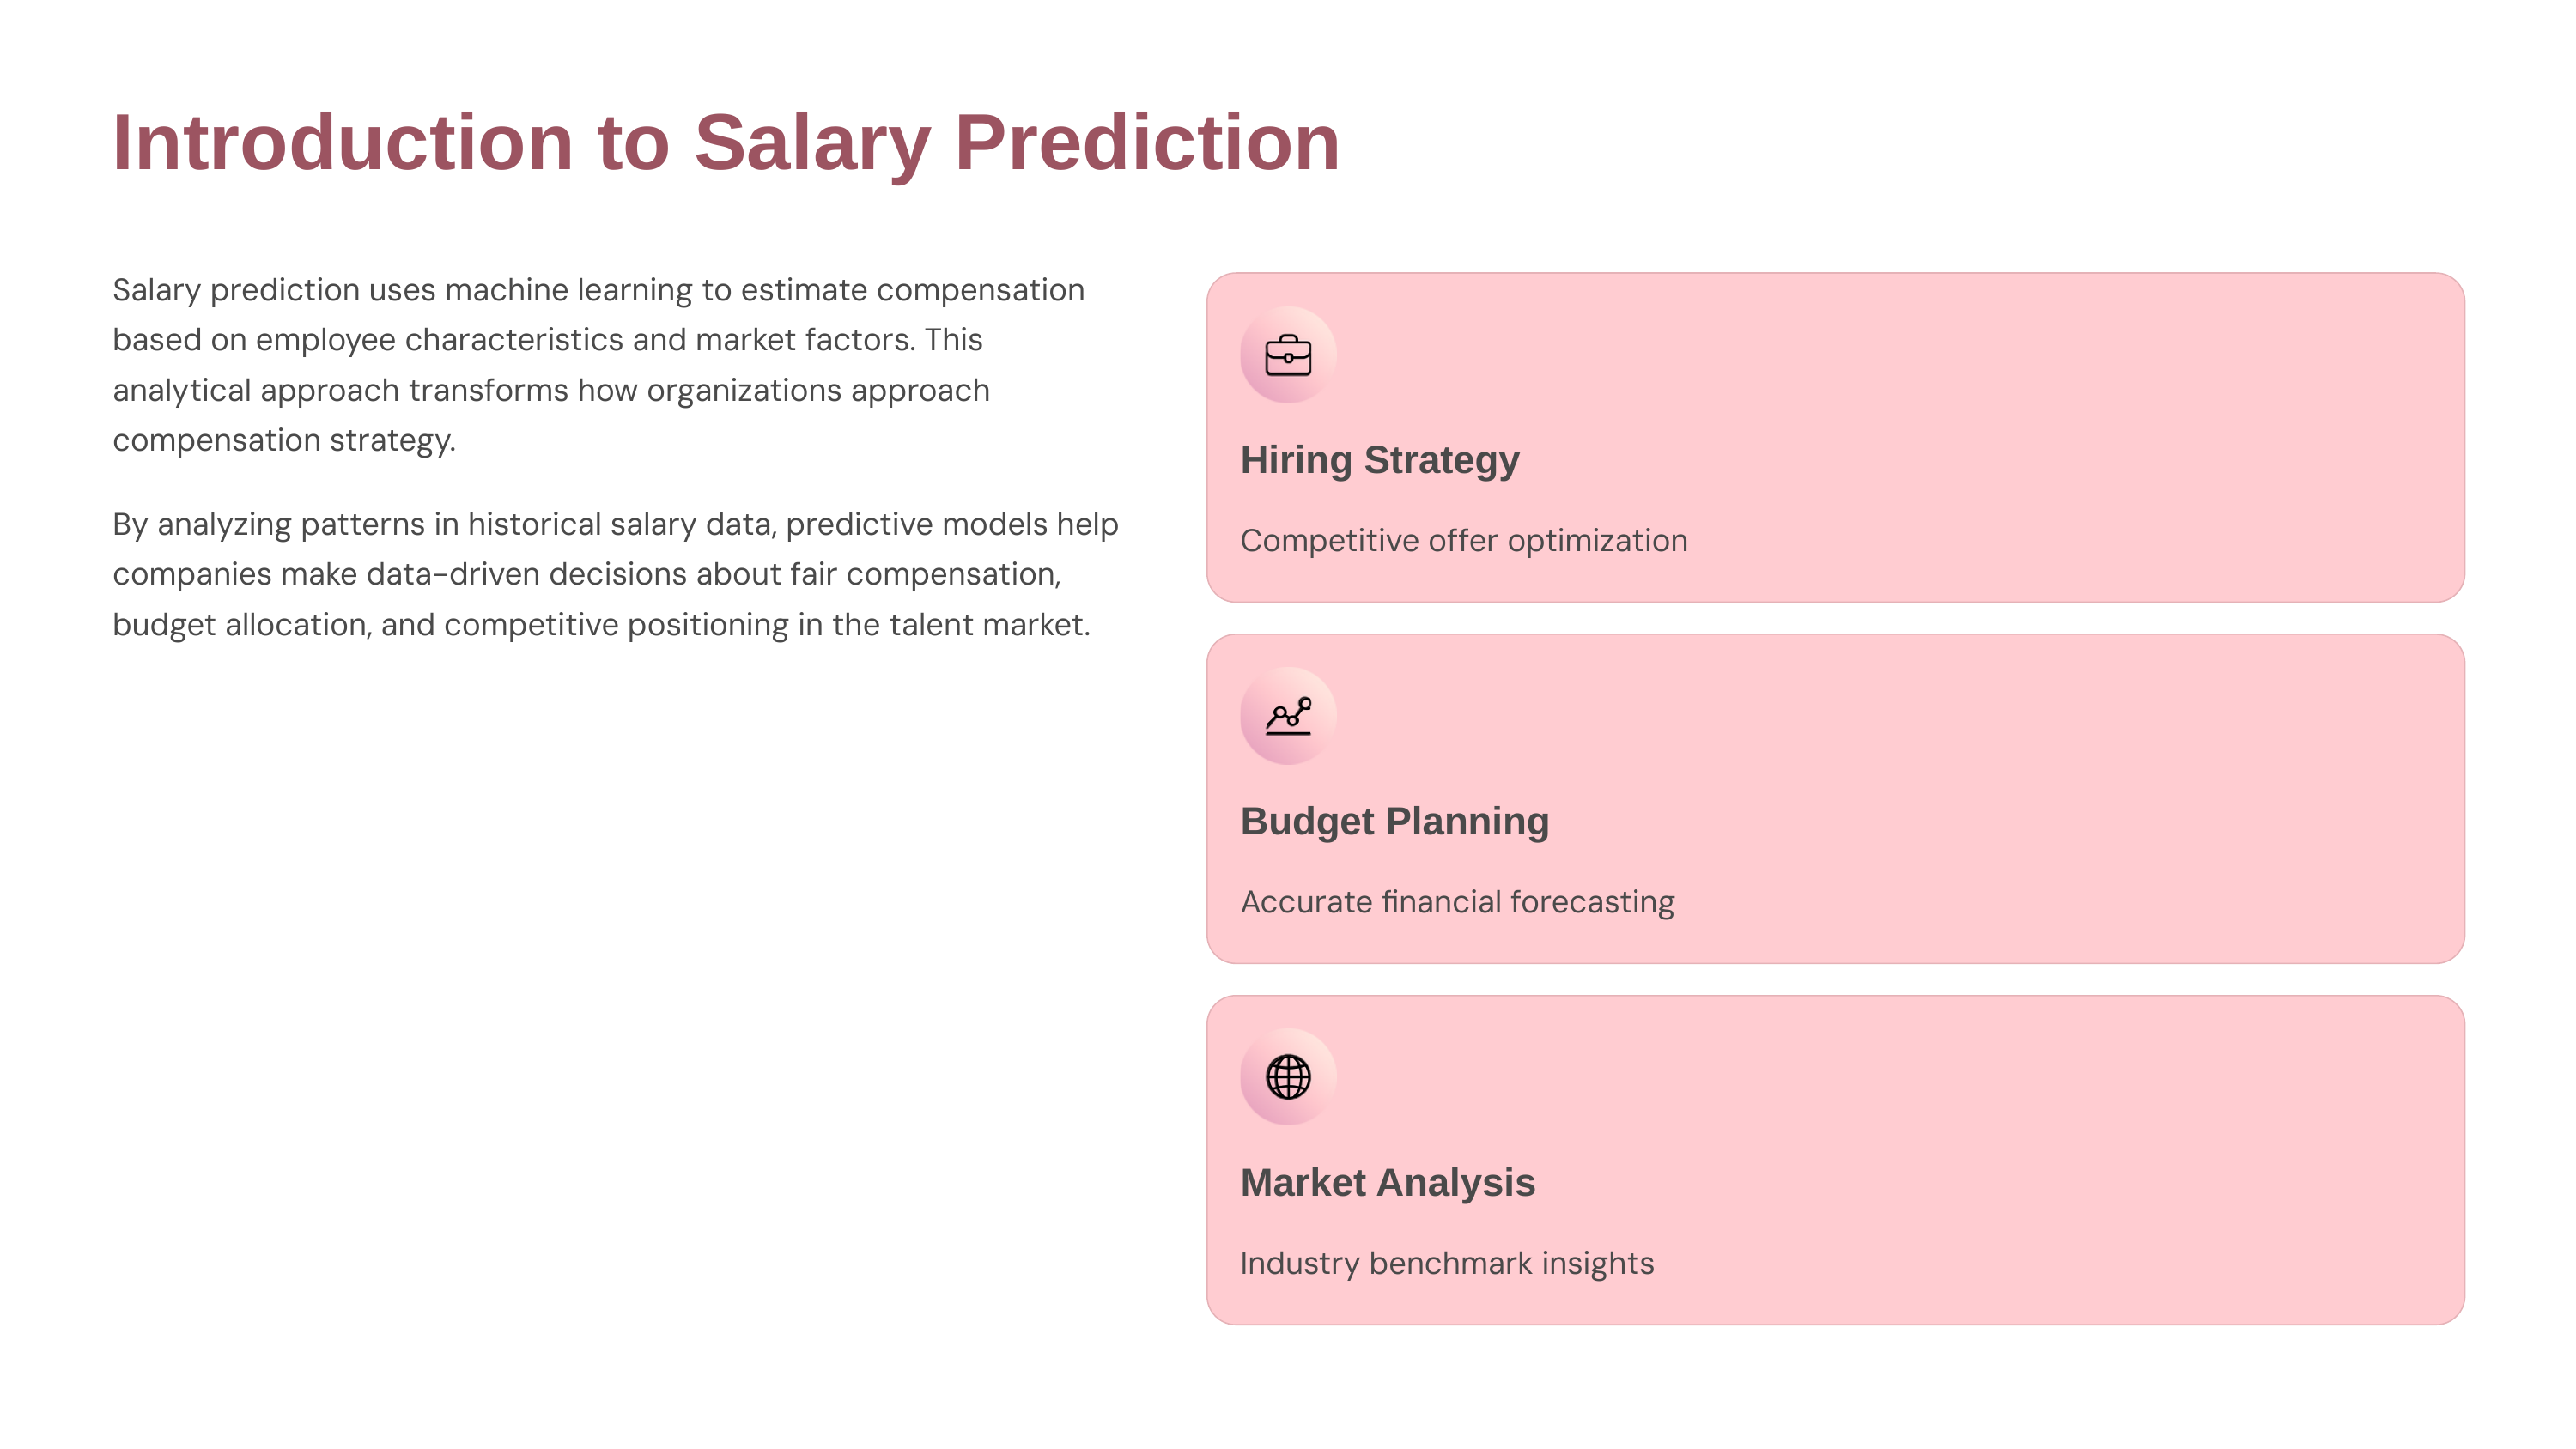

Introduction to Salary Prediction
Salary prediction uses machine learning to estimate compensation based on employee characteristics and market factors. This analytical approach transforms how organizations approach compensation strategy.

Hiring Strategy
By analyzing patterns in historical salary data, predictive models help companies make data-driven decisions about fair compensation, budget allocation, and competitive positioning in the talent market.
Competitive offer optimization

Budget Planning
Accurate financial forecasting

Market Analysis
Industry benchmark insights